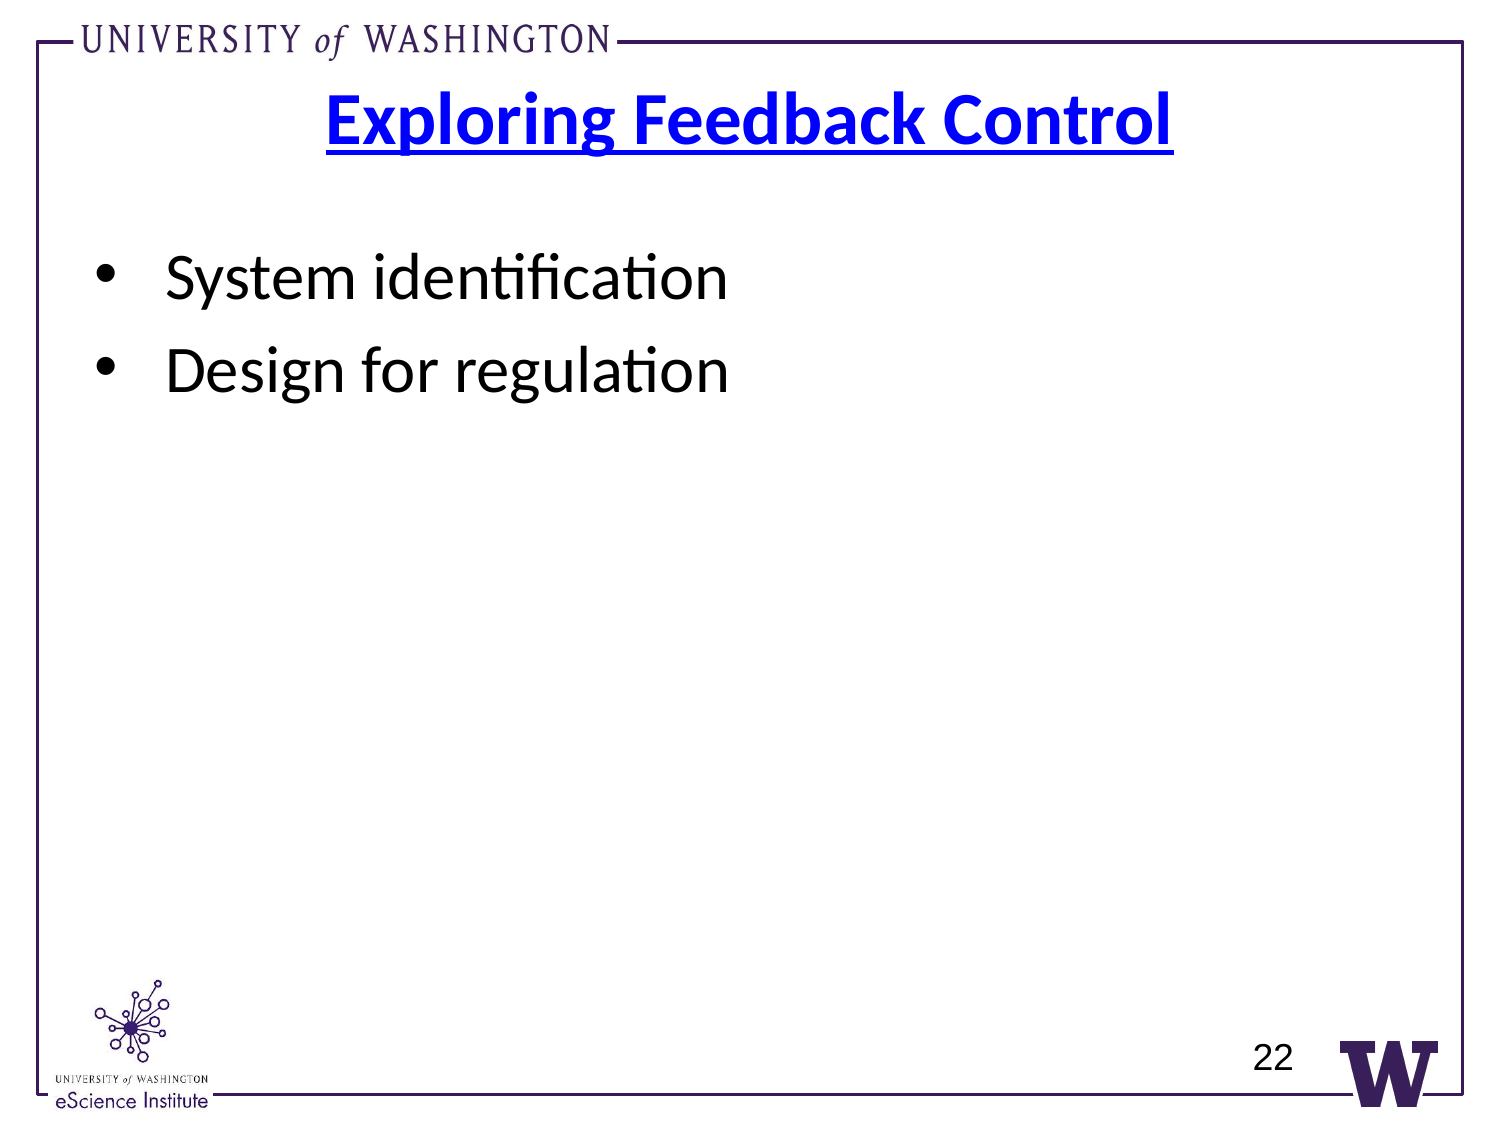

# Exploring Feedback Control
System identification
Design for regulation
22